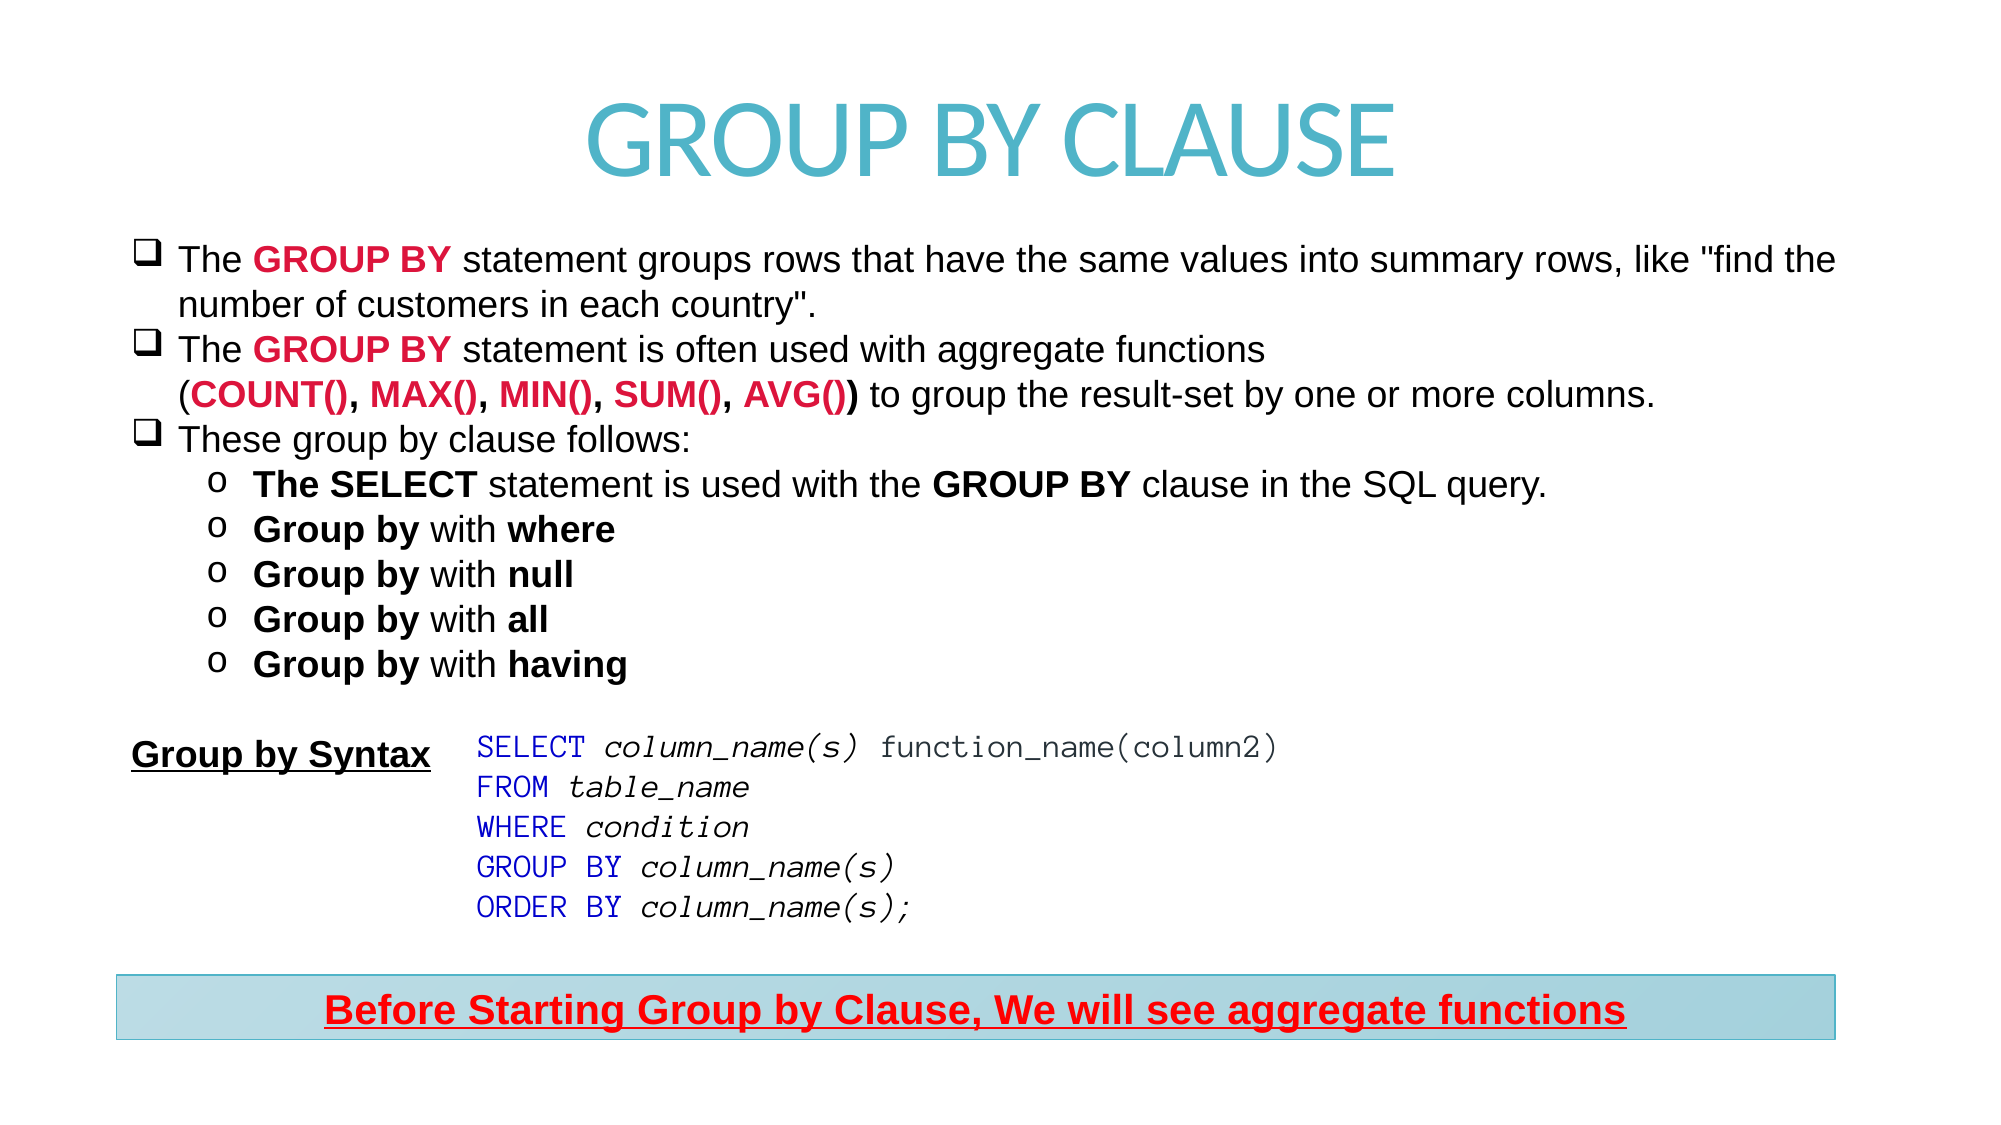

# GROUP BY CLAUSE
The GROUP BY statement groups rows that have the same values into summary rows, like "find the number of customers in each country".
The GROUP BY statement is often used with aggregate functions (COUNT(), MAX(), MIN(), SUM(), AVG()) to group the result-set by one or more columns.
These group by clause follows:
The SELECT statement is used with the GROUP BY clause in the SQL query.
Group by with where
Group by with null
Group by with all
Group by with having

Group by Syntax
SELECT column_name(s) function_name(column2)
FROM table_name
WHERE condition
GROUP BY column_name(s)
ORDER BY column_name(s);
Before Starting Group by Clause, We will see aggregate functions